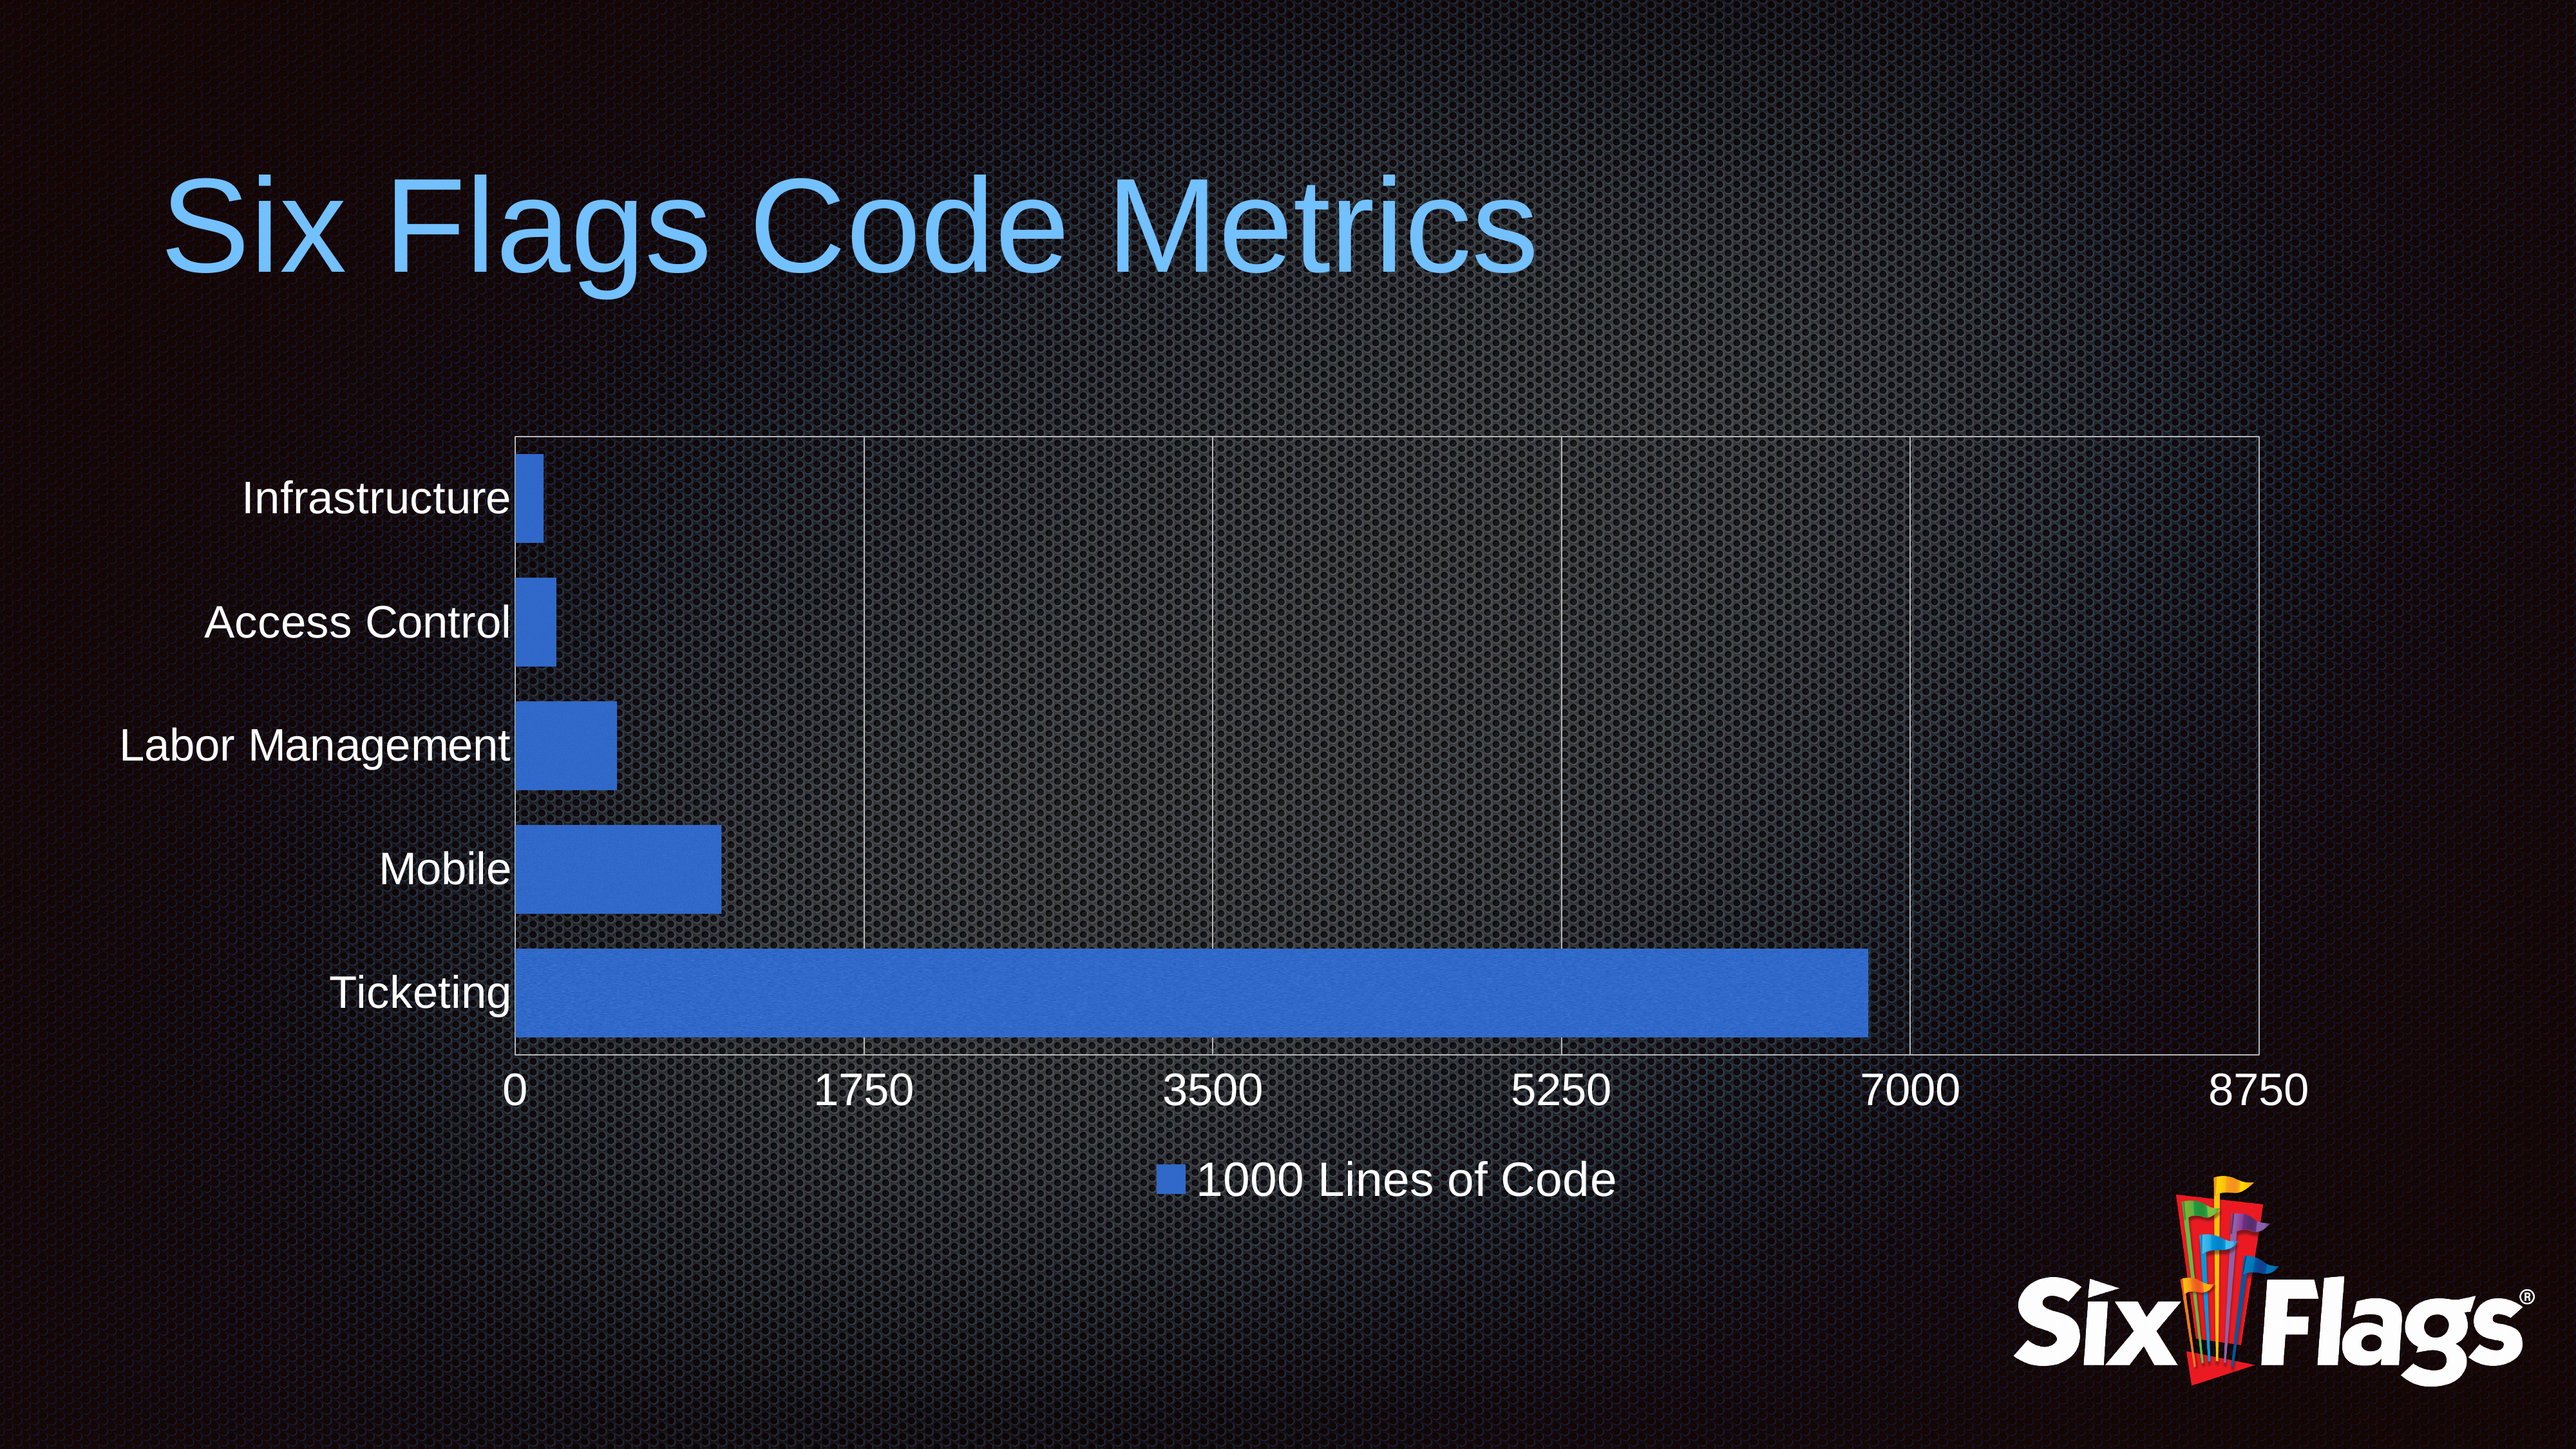

# Six Flags Code Metrics

### Chart

| Category | 1000 Lines of Code |
|---|---|
| Infrastructure | 141.599 |
| Access Control | 204.983 |
| Labor Management | 509.658 |
| Mobile | 1034.482 |
| Ticketing | 6790.156 |